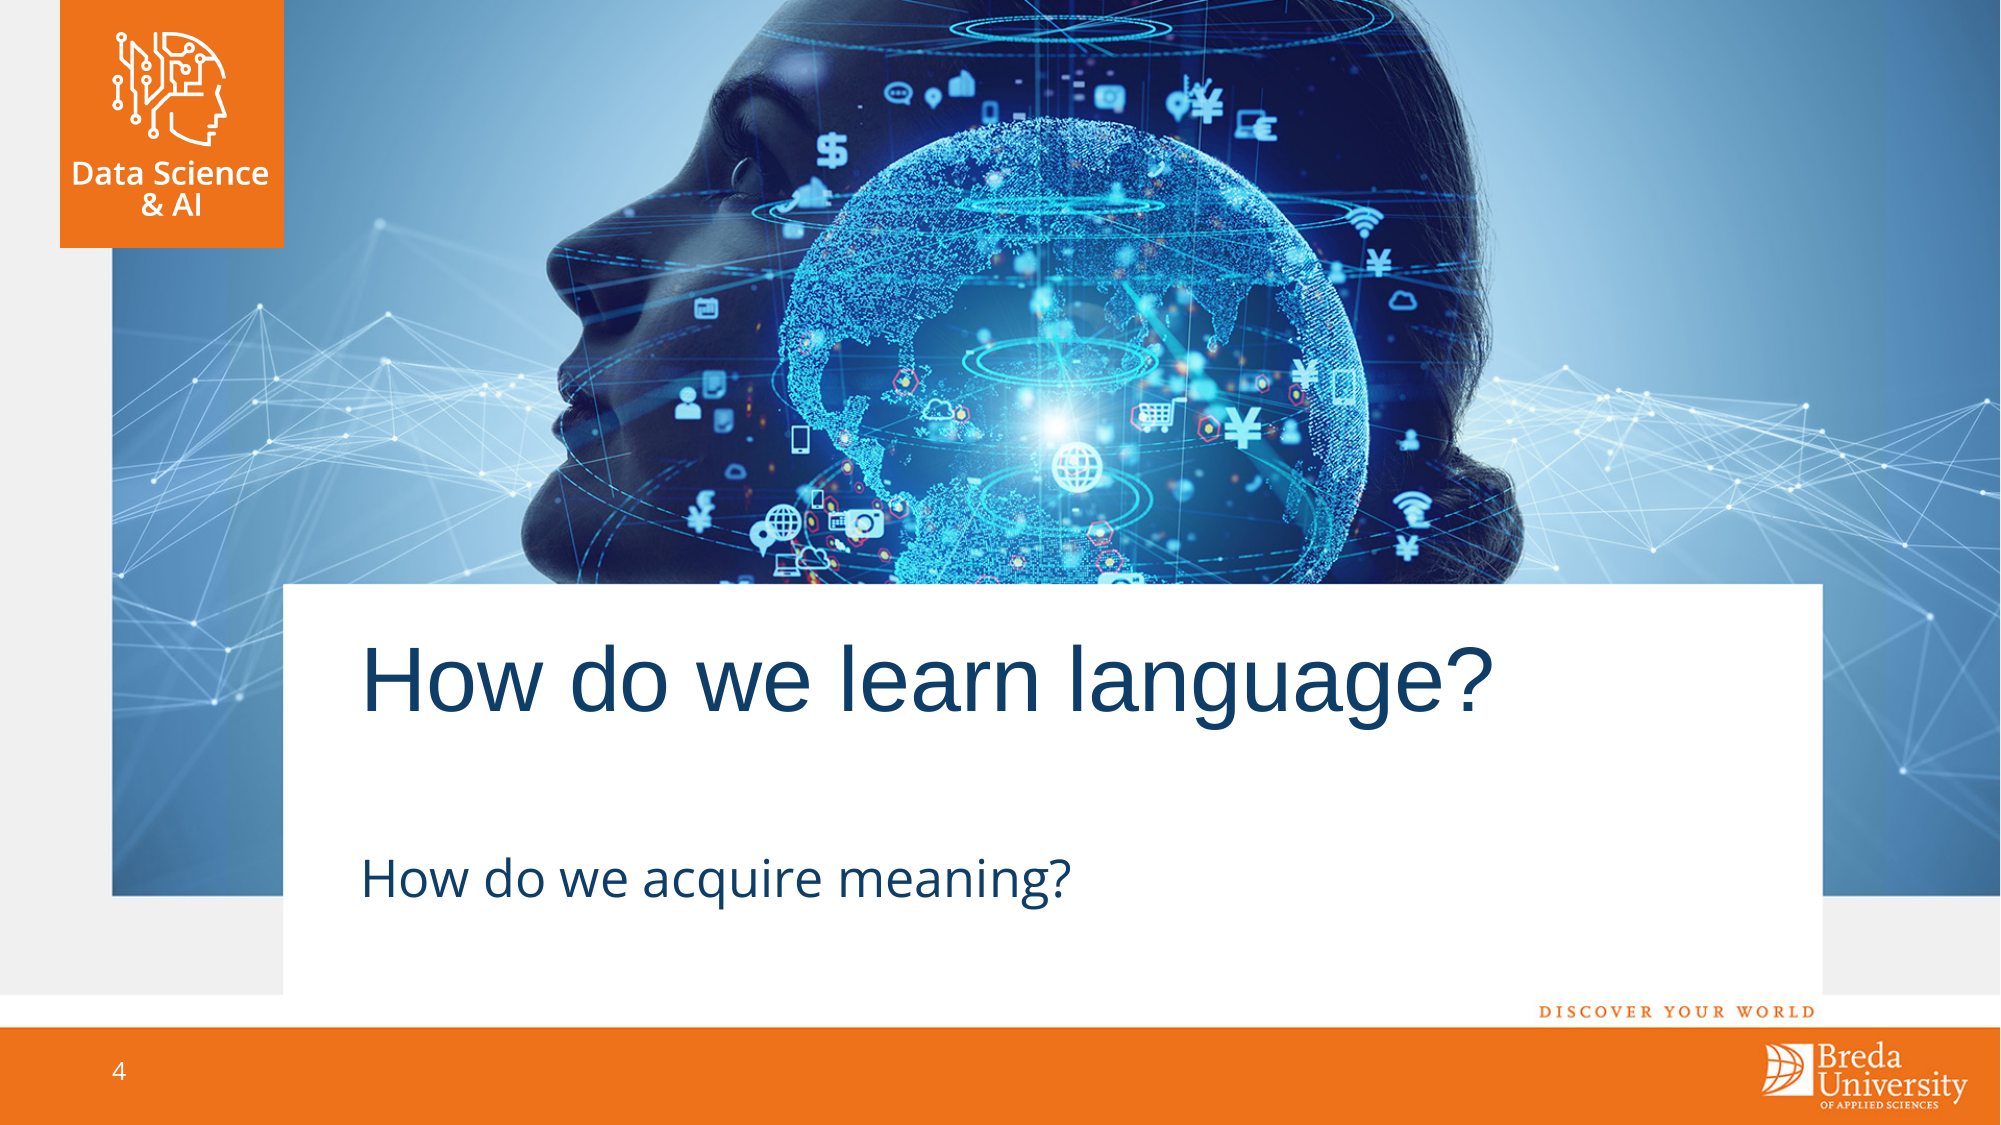

# How do we learn language?
How do we acquire meaning?
4